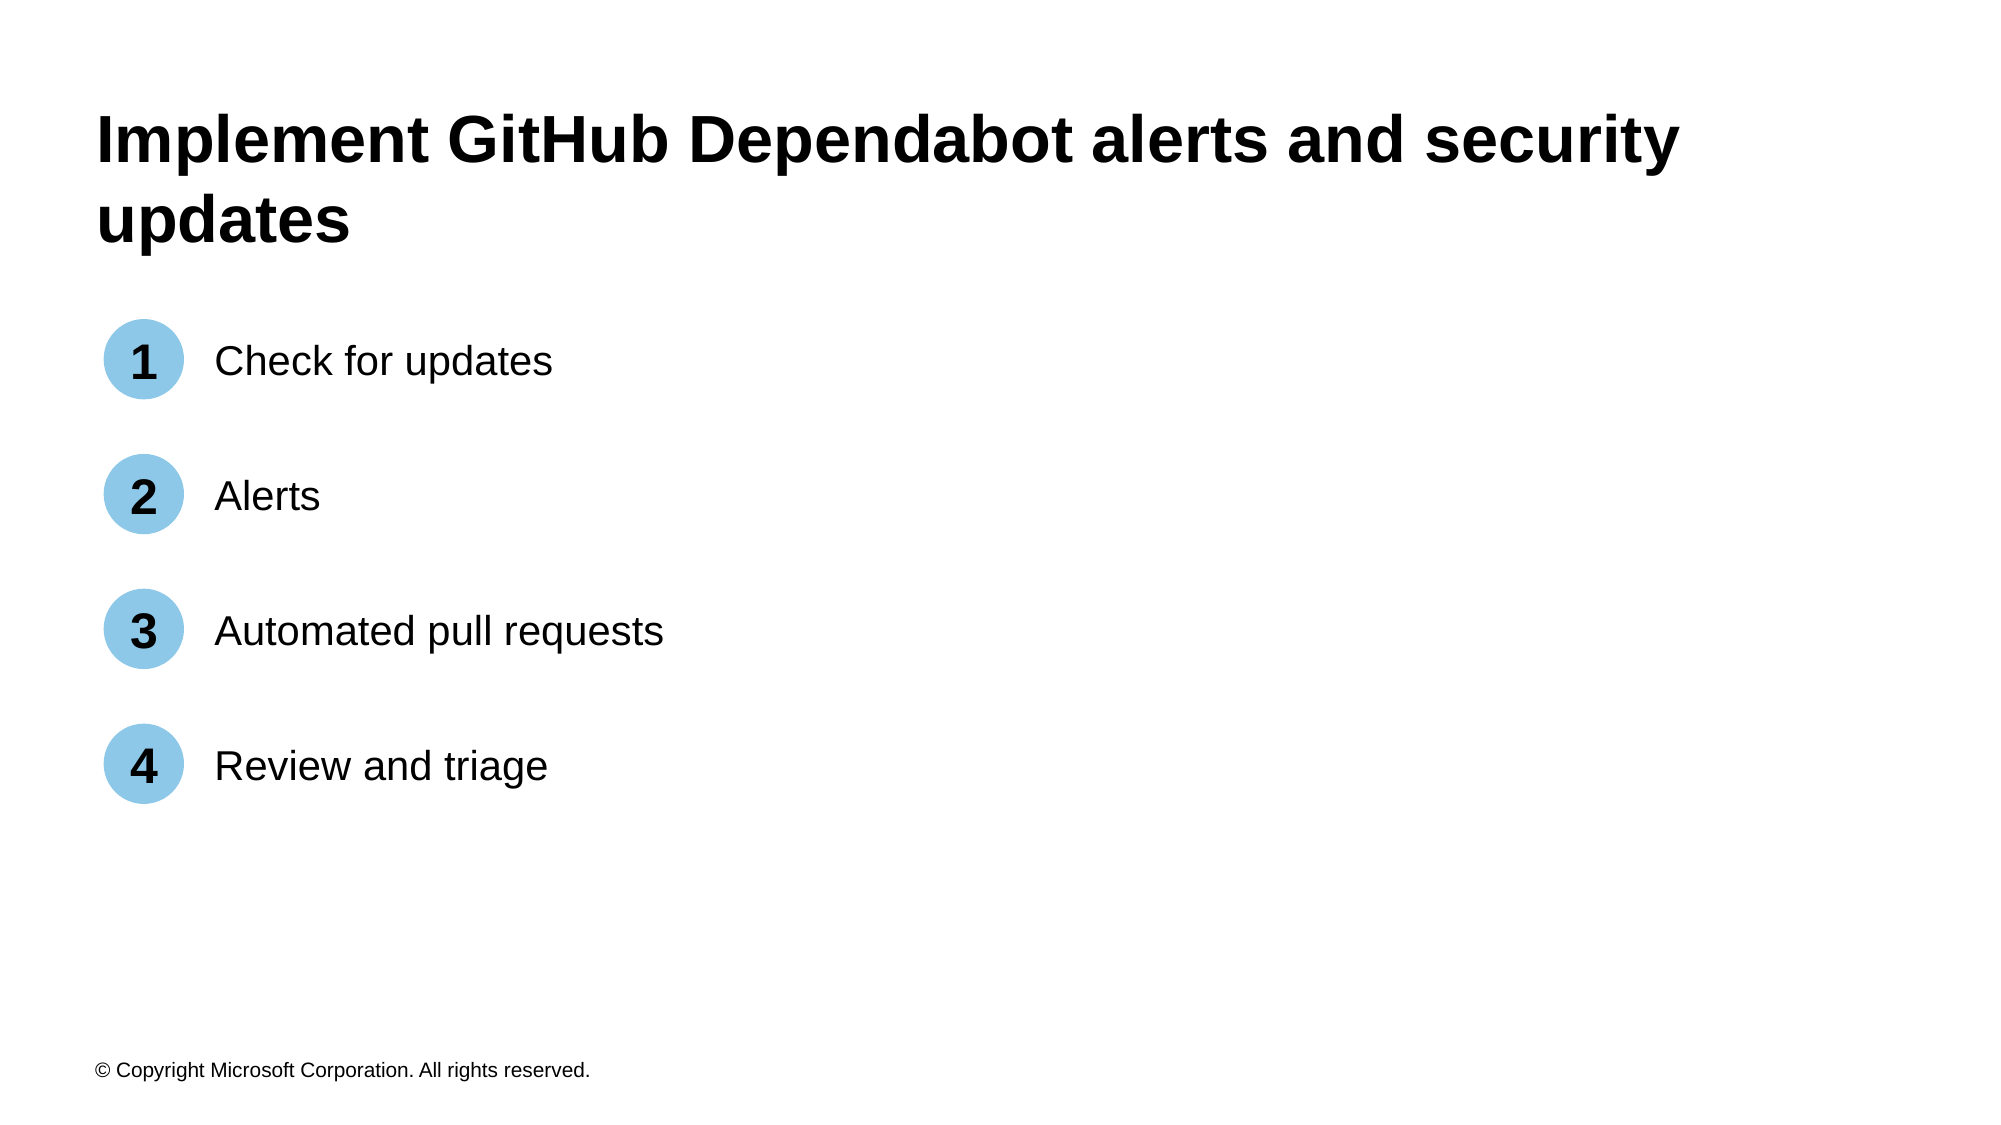

# Implement GitHub Dependabot alerts and security updates
1
Check for updates
2
Alerts
3
Automated pull requests
4
Review and triage